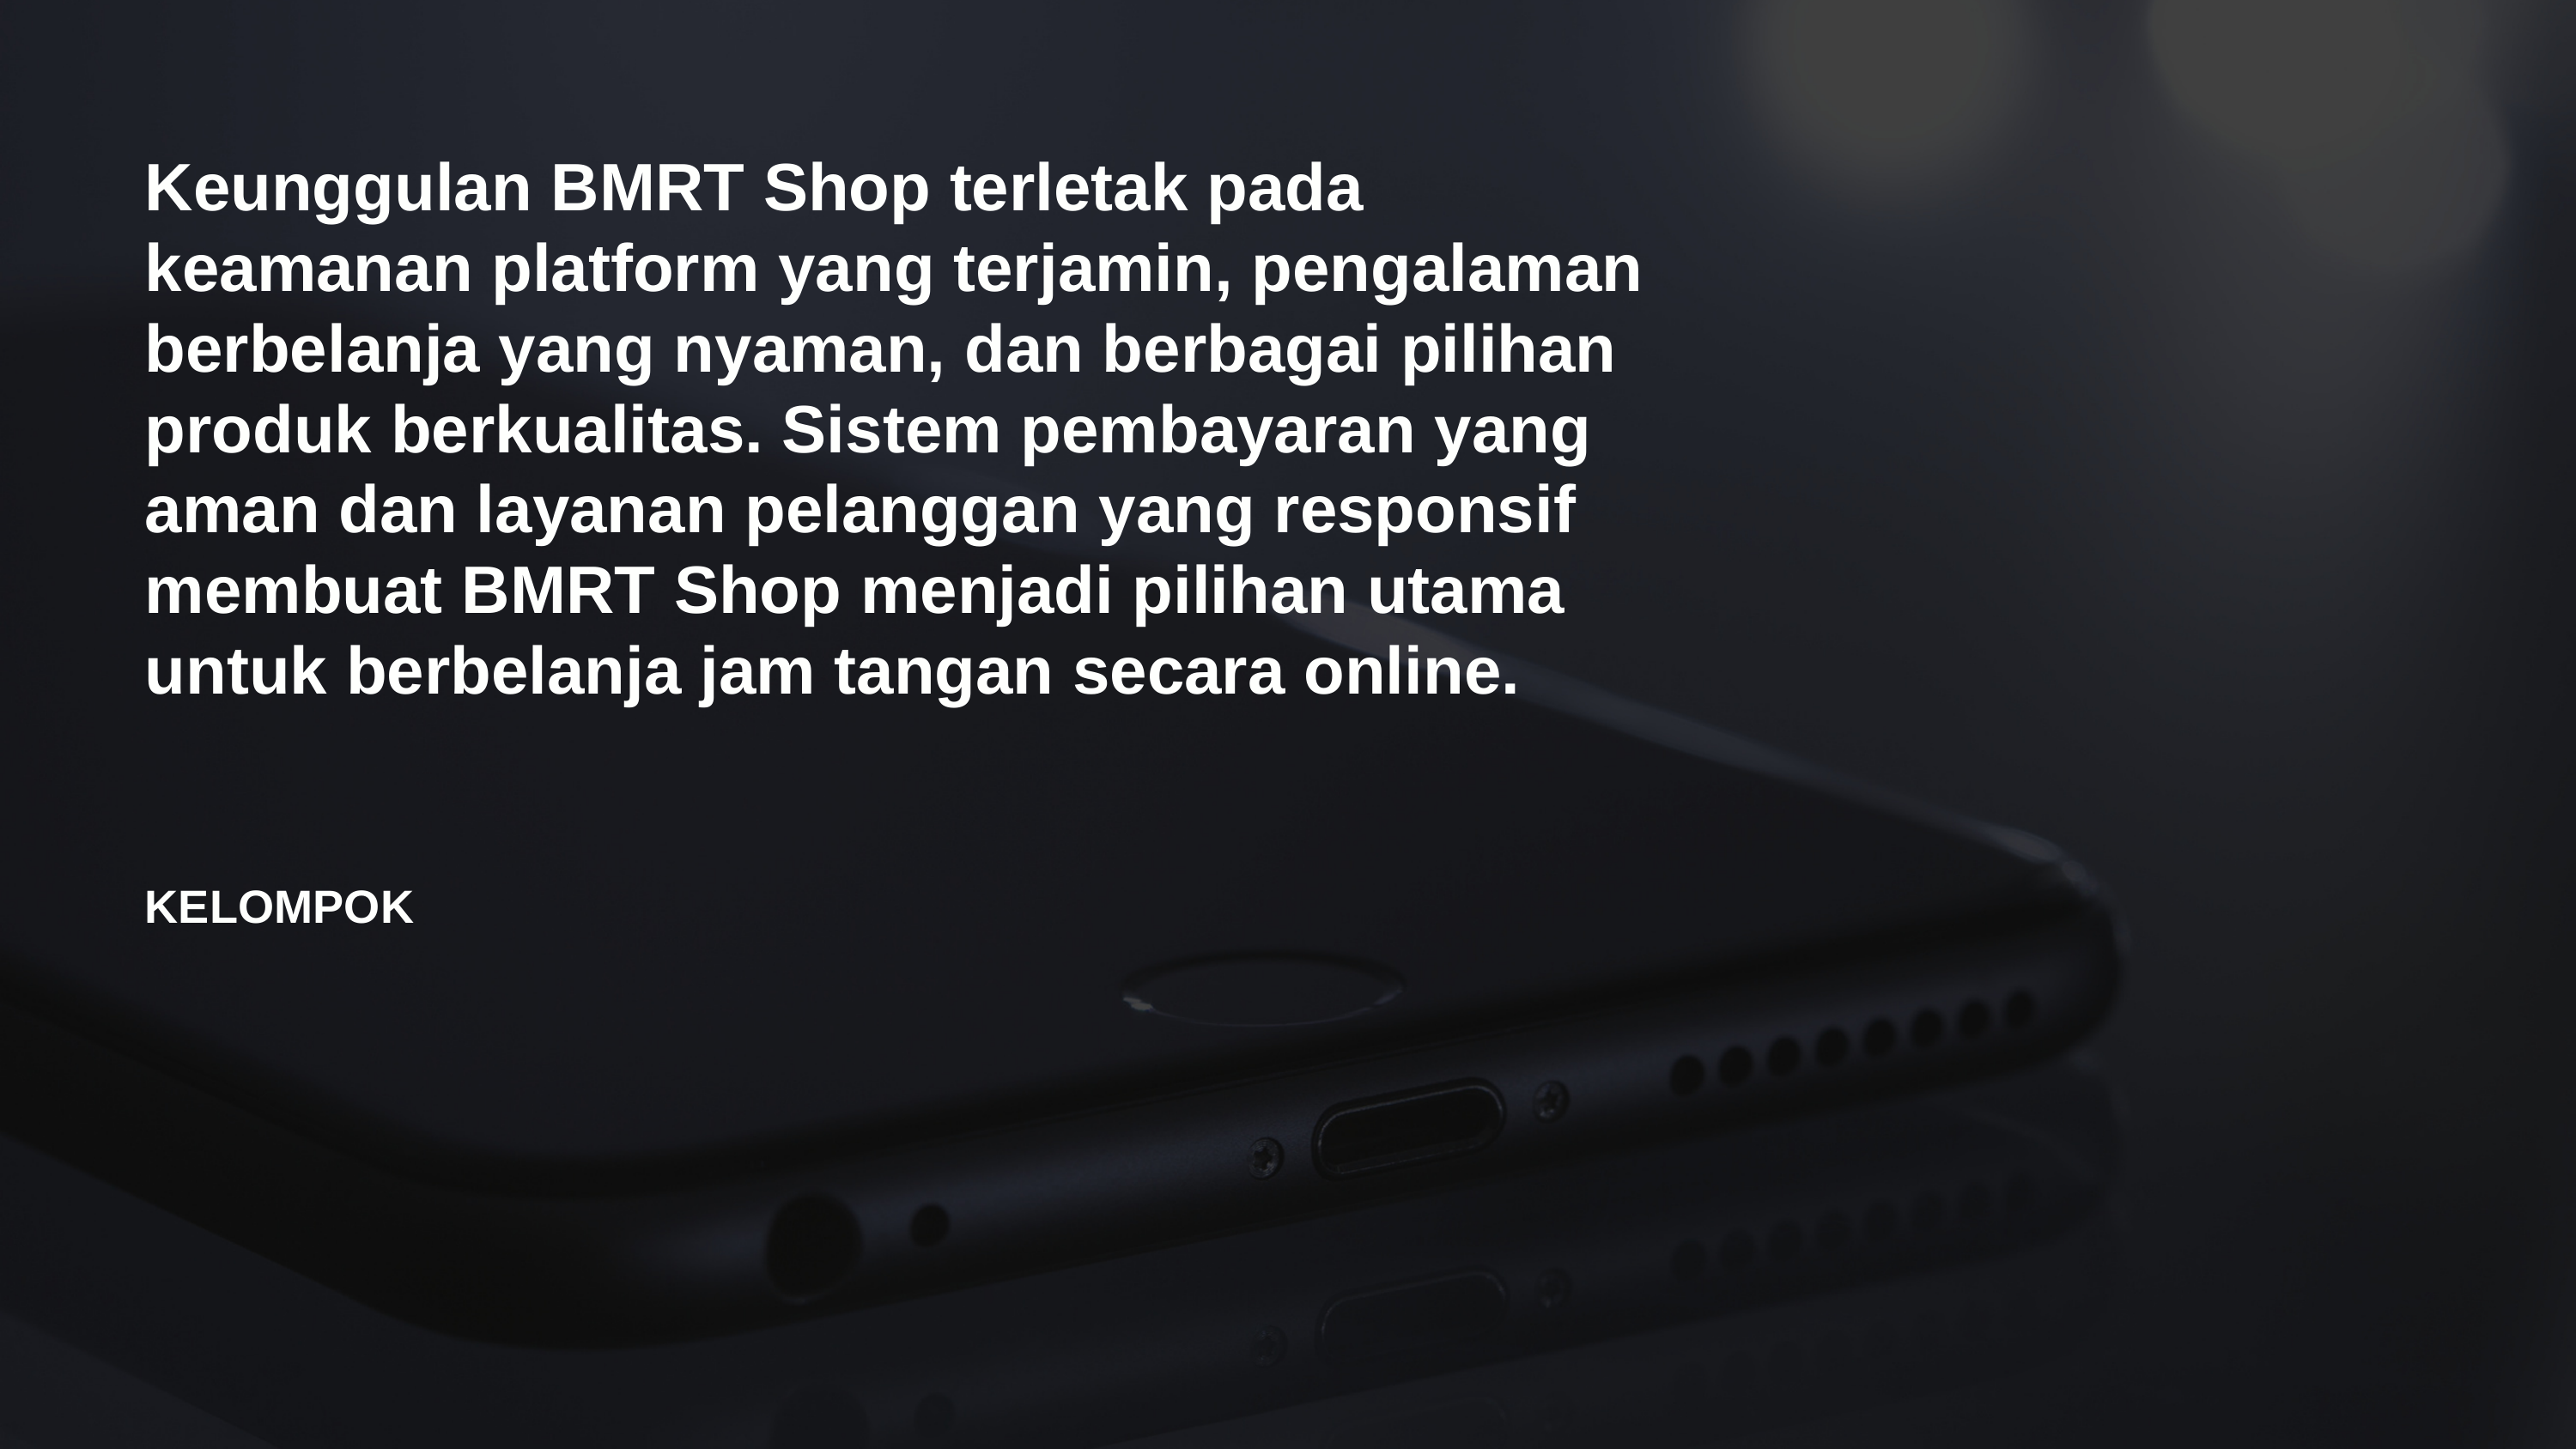

Keunggulan BMRT Shop terletak pada keamanan platform yang terjamin, pengalaman berbelanja yang nyaman, dan berbagai pilihan produk berkualitas. Sistem pembayaran yang aman dan layanan pelanggan yang responsif membuat BMRT Shop menjadi pilihan utama untuk berbelanja jam tangan secara online.
KELOMPOK